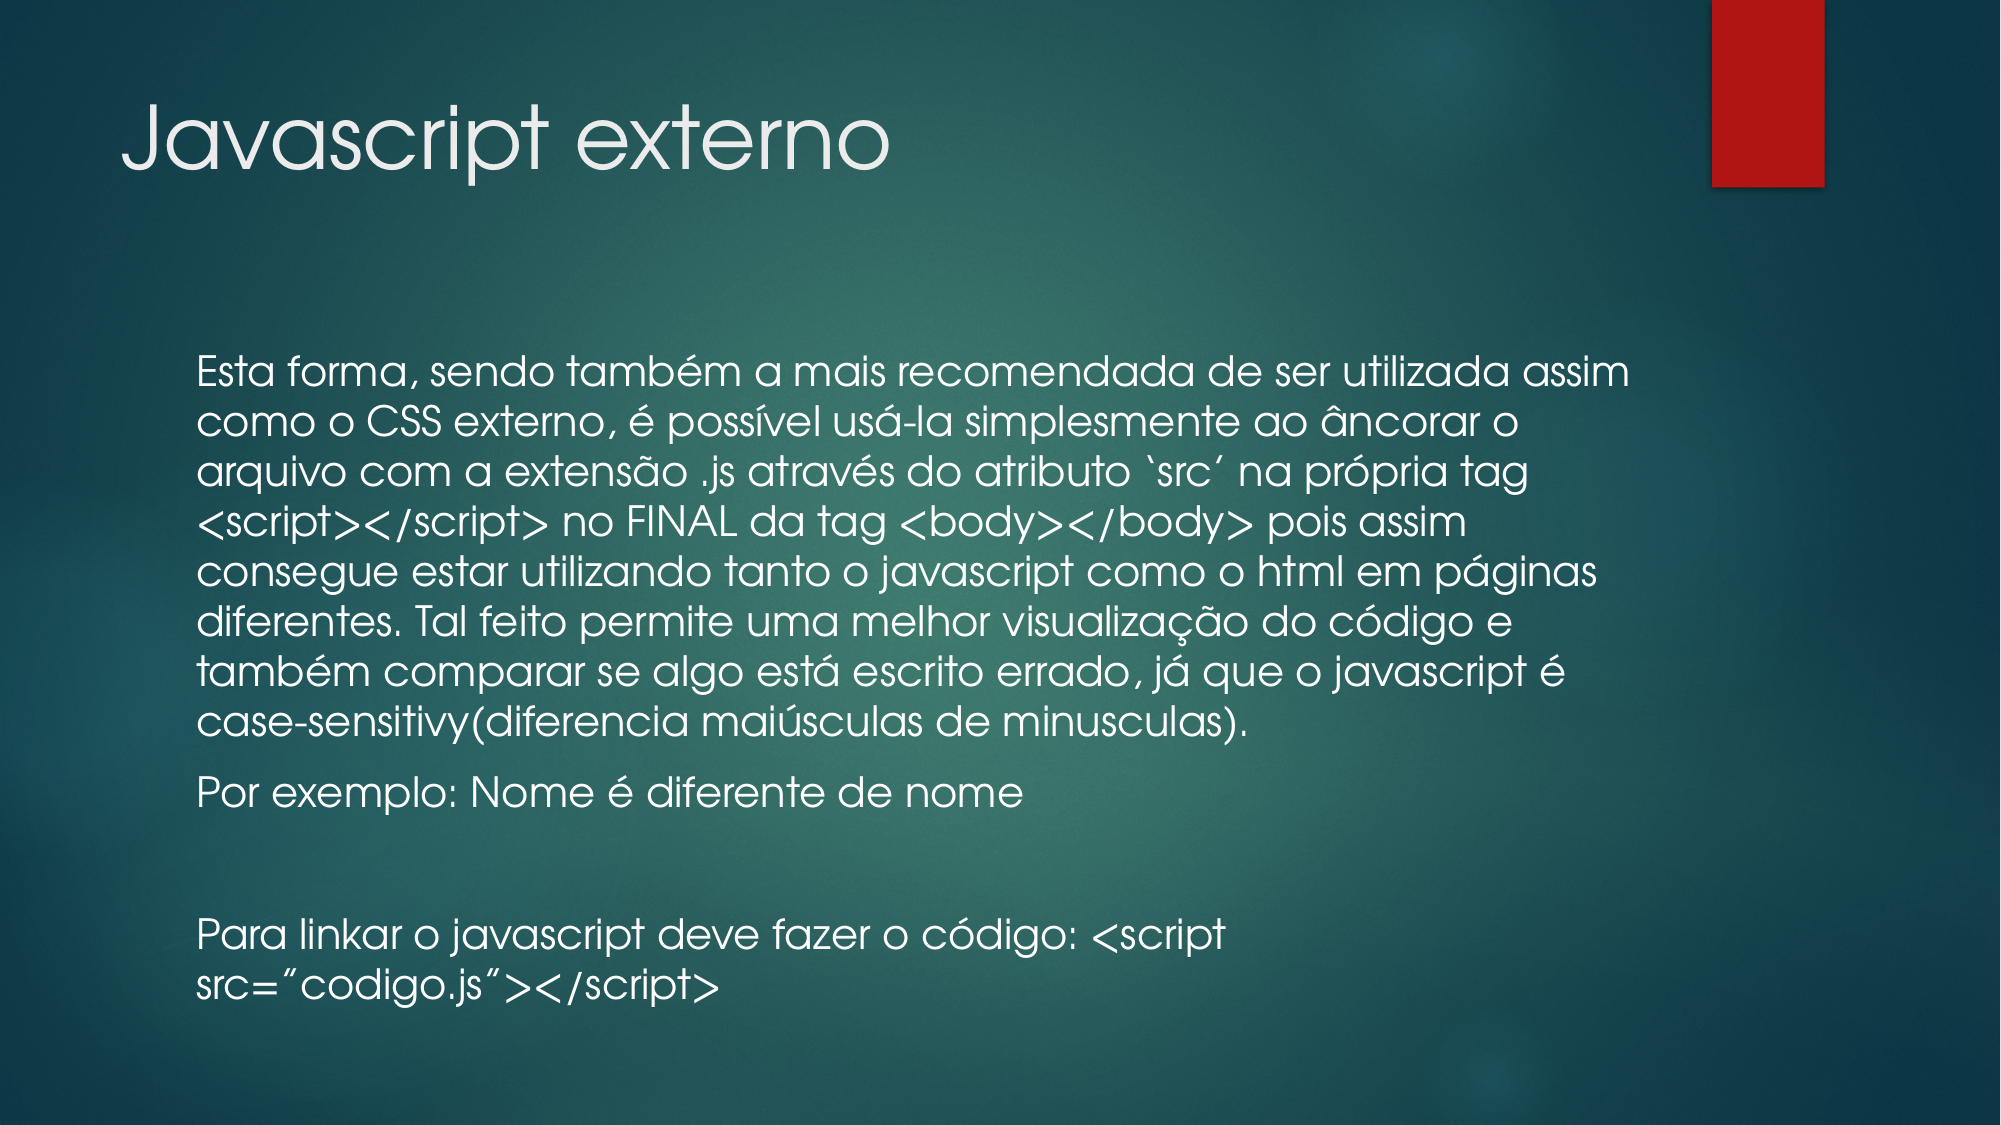

# Javascript externo
Esta forma, sendo também a mais recomendada de ser utilizada assim como o CSS externo, é possível usá-la simplesmente ao âncorar o arquivo com a extensão .js através do atributo ‘src’ na própria tag <script></script> no FINAL da tag <body></body> pois assim consegue estar utilizando tanto o javascript como o html em páginas diferentes. Tal feito permite uma melhor visualização do código e também comparar se algo está escrito errado, já que o javascript é case-sensitivy(diferencia maiúsculas de minusculas).
Por exemplo: Nome é diferente de nome

Para linkar o javascript deve fazer o código: <script src=”codigo.js”></script>